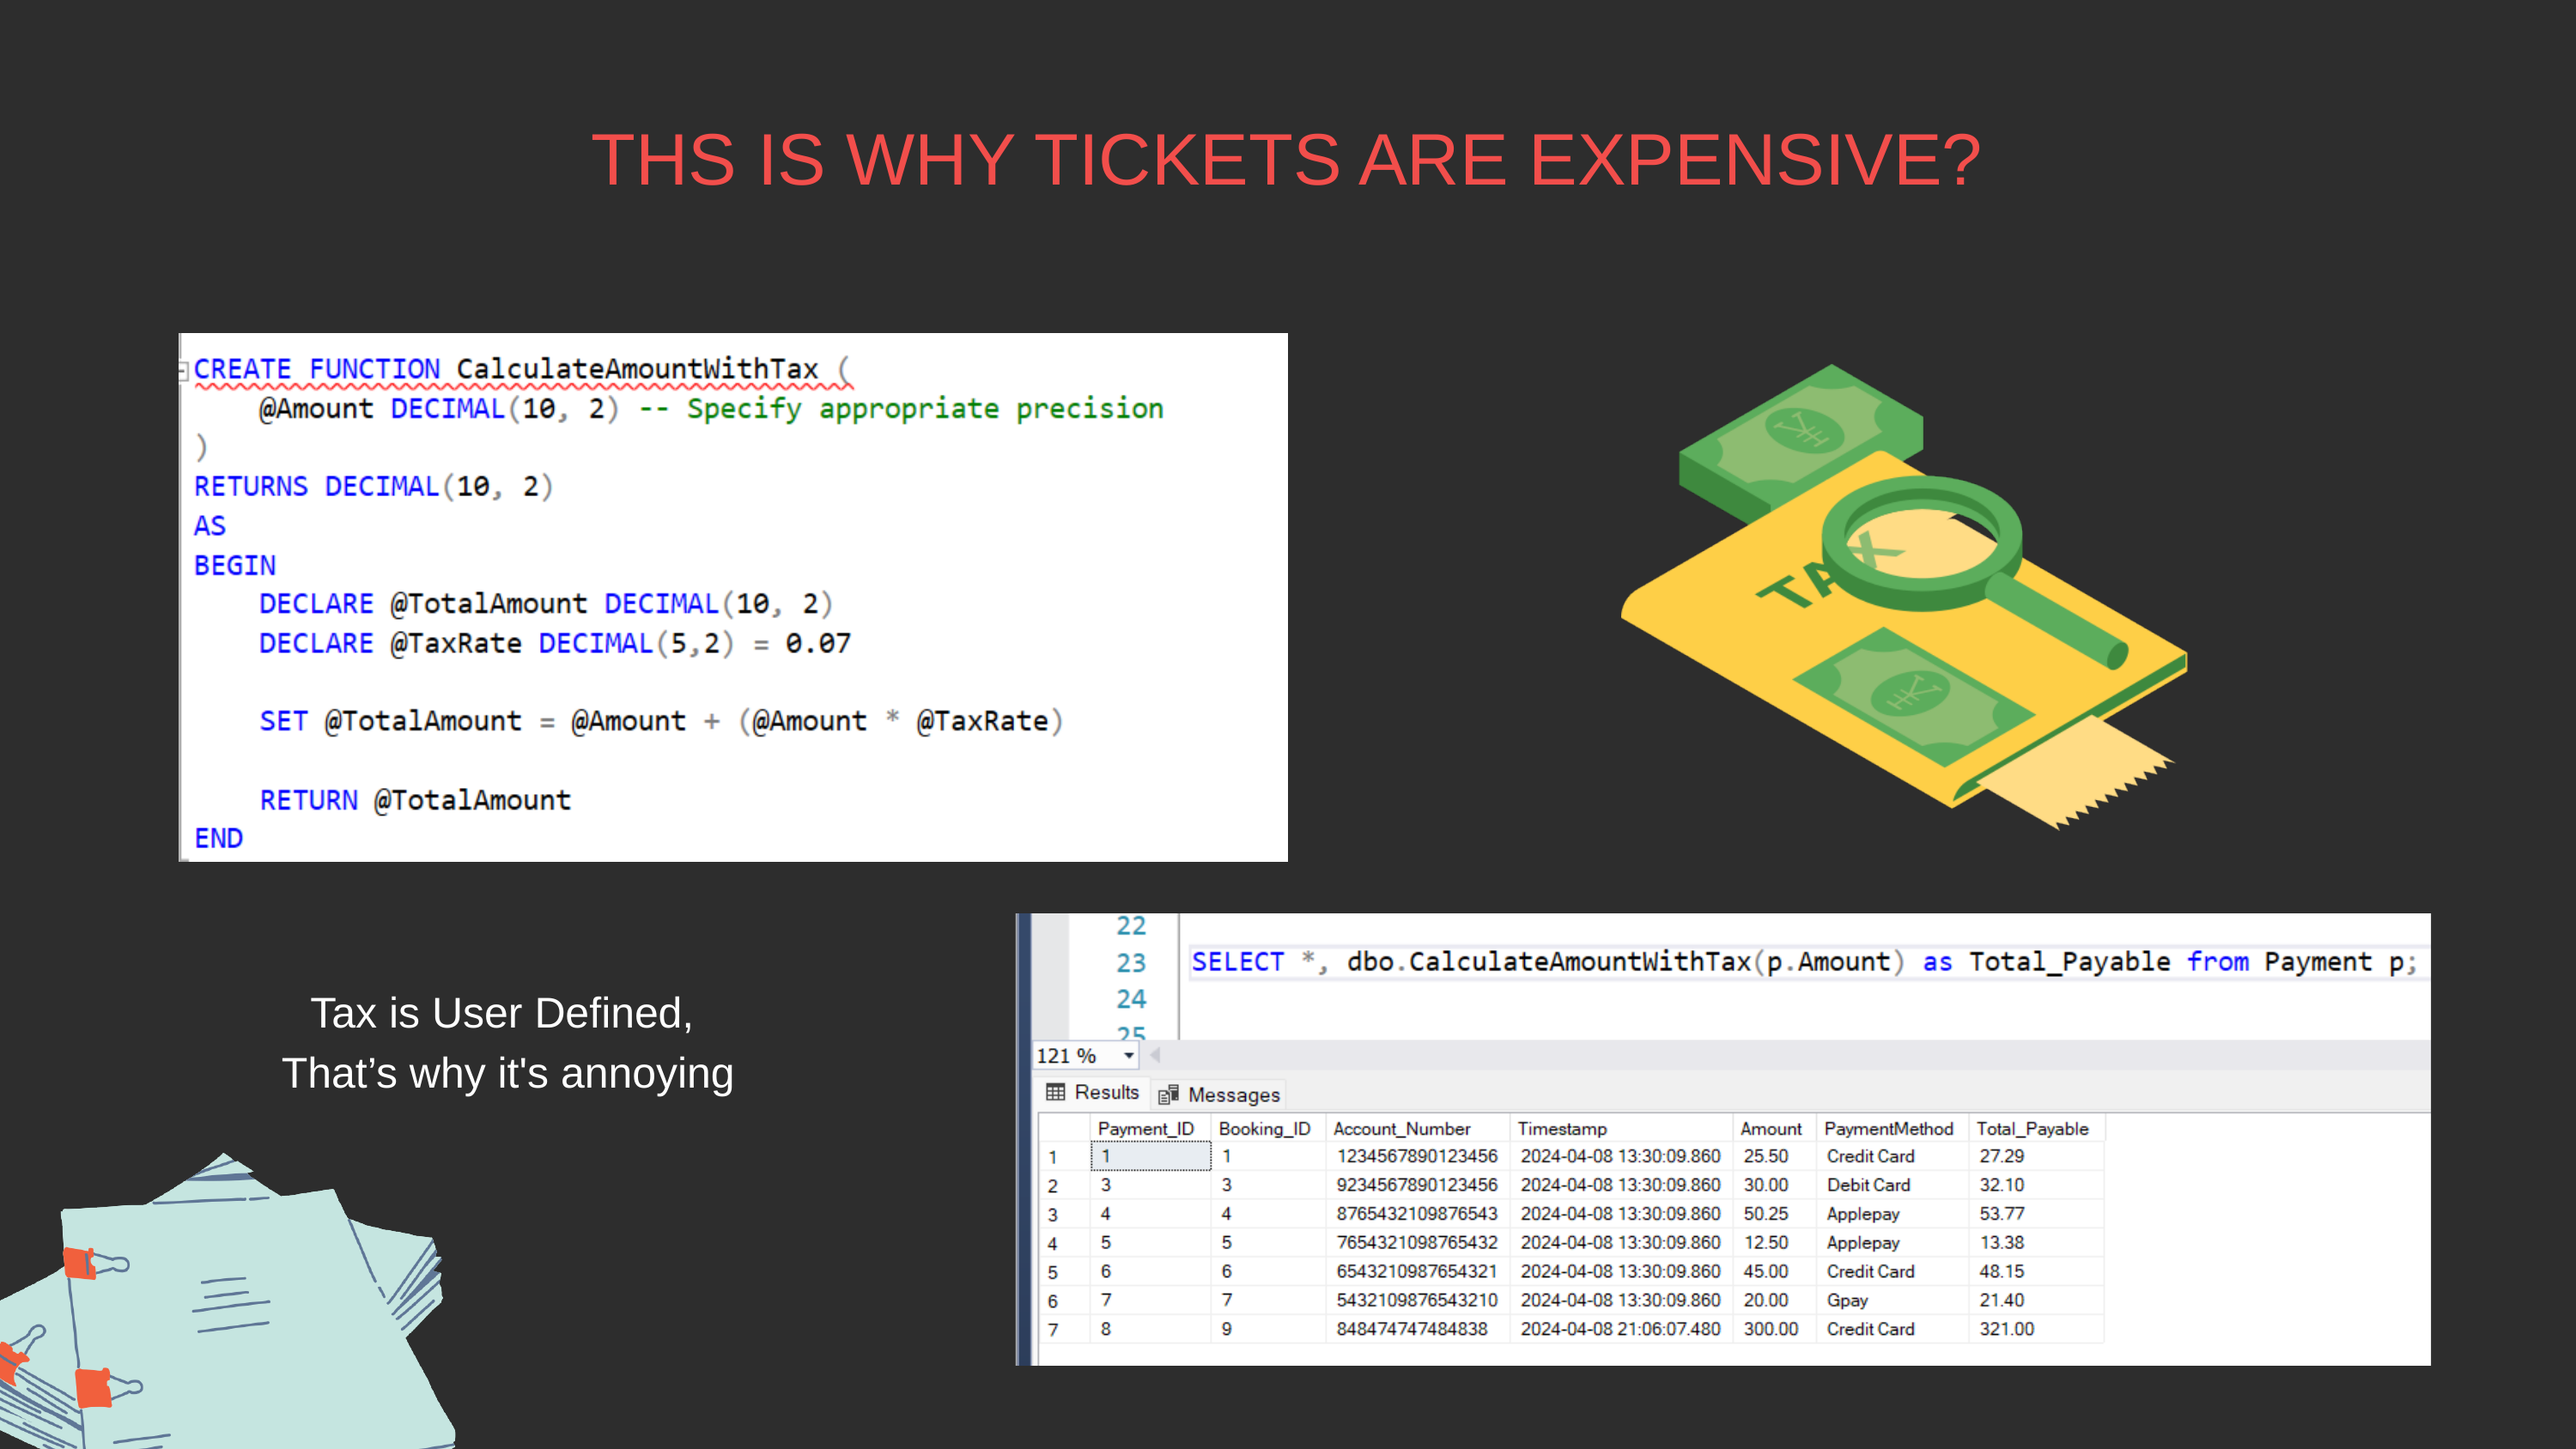

THS IS WHY TICKETS ARE EXPENSIVE?

Tax is User Defined,
That’s why it's annoying